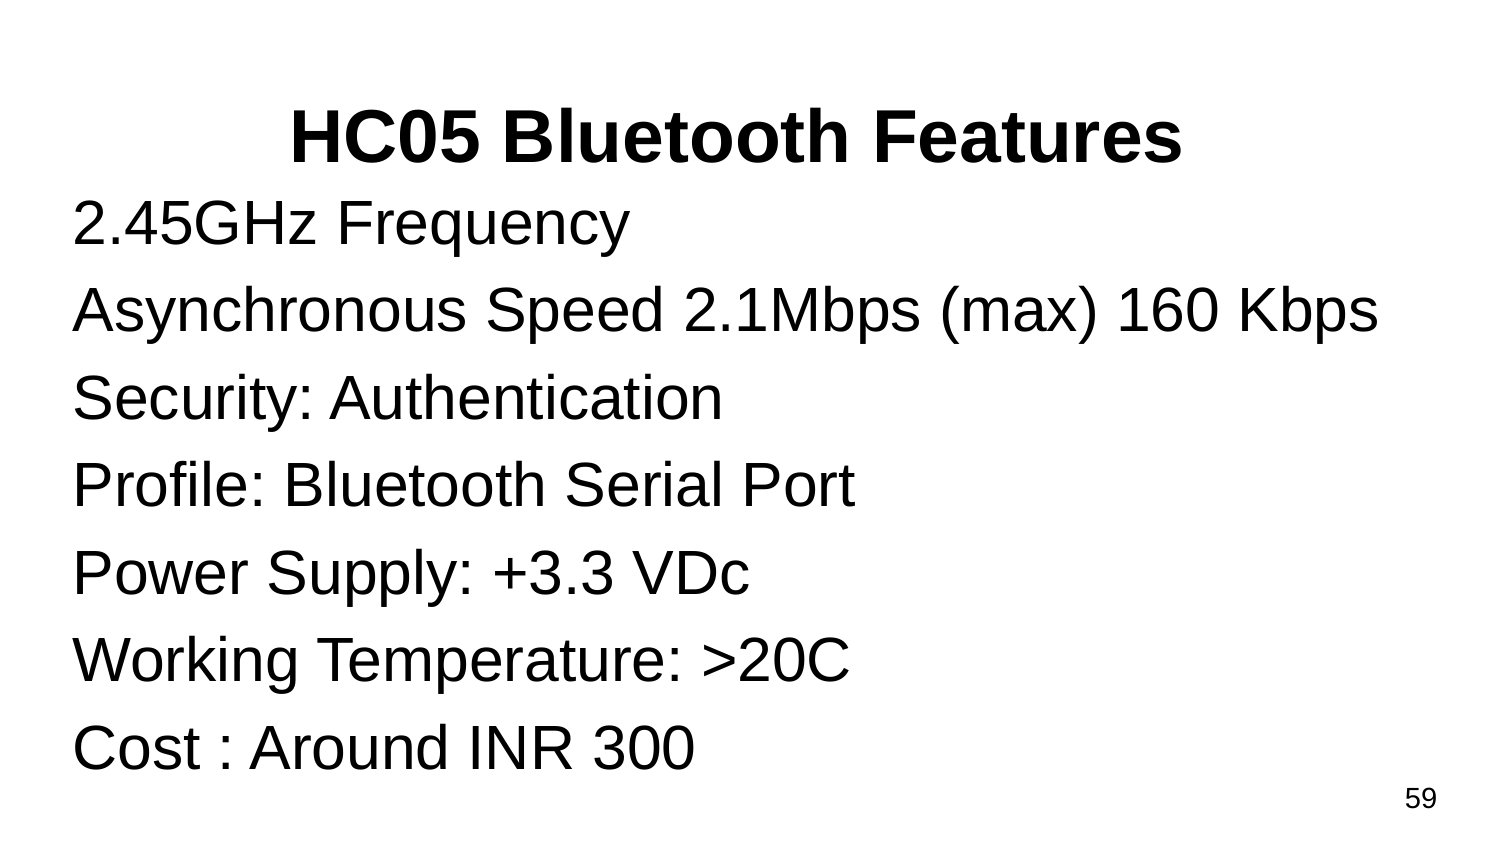

# HC05 Bluetooth Features

2.45GHz Frequency
Asynchronous Speed 2.1Mbps (max) 160 Kbps
Security: Authentication
Profile: Bluetooth Serial Port
Power Supply: +3.3 VDc
Working Temperature: >20C
Cost : Around INR 300
59